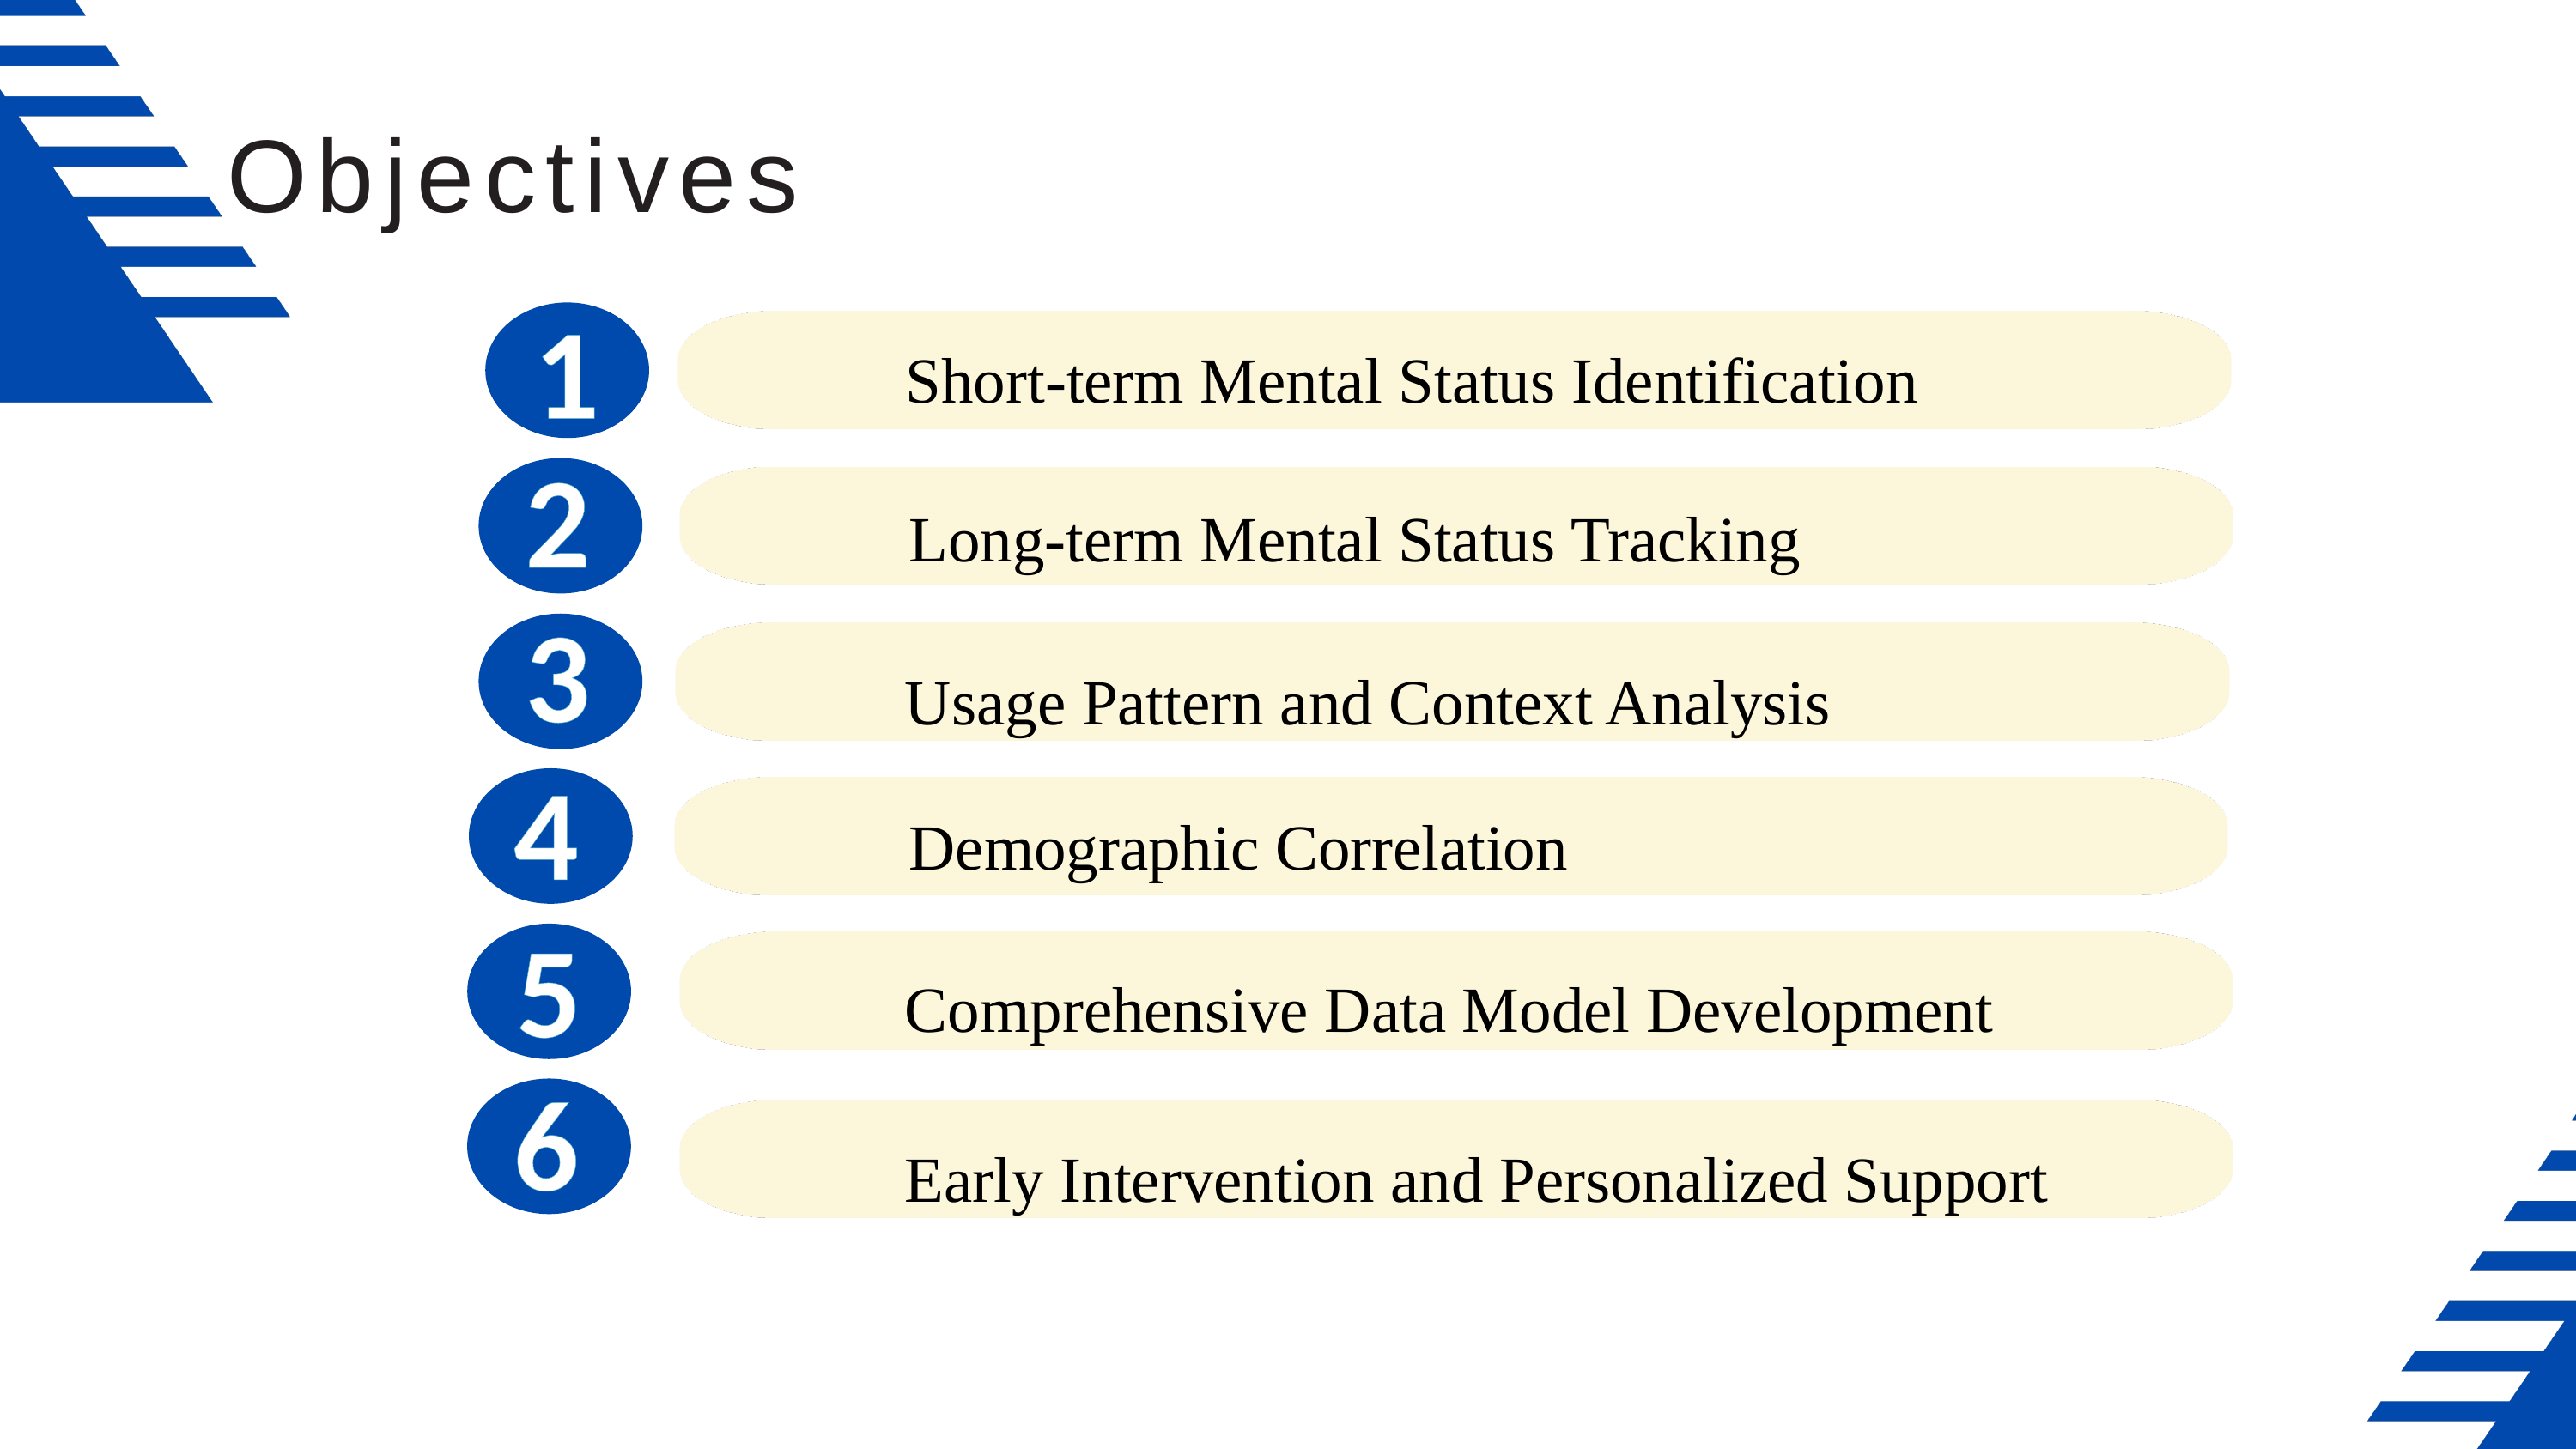

Objectives
1
Short-term Mental Status Identification

2

Long-term Mental Status Tracking
3

Usage Pattern and Context Analysis

4
Demographic Correlation

5

Comprehensive Data Model Development

6

Early Intervention and Personalized Support